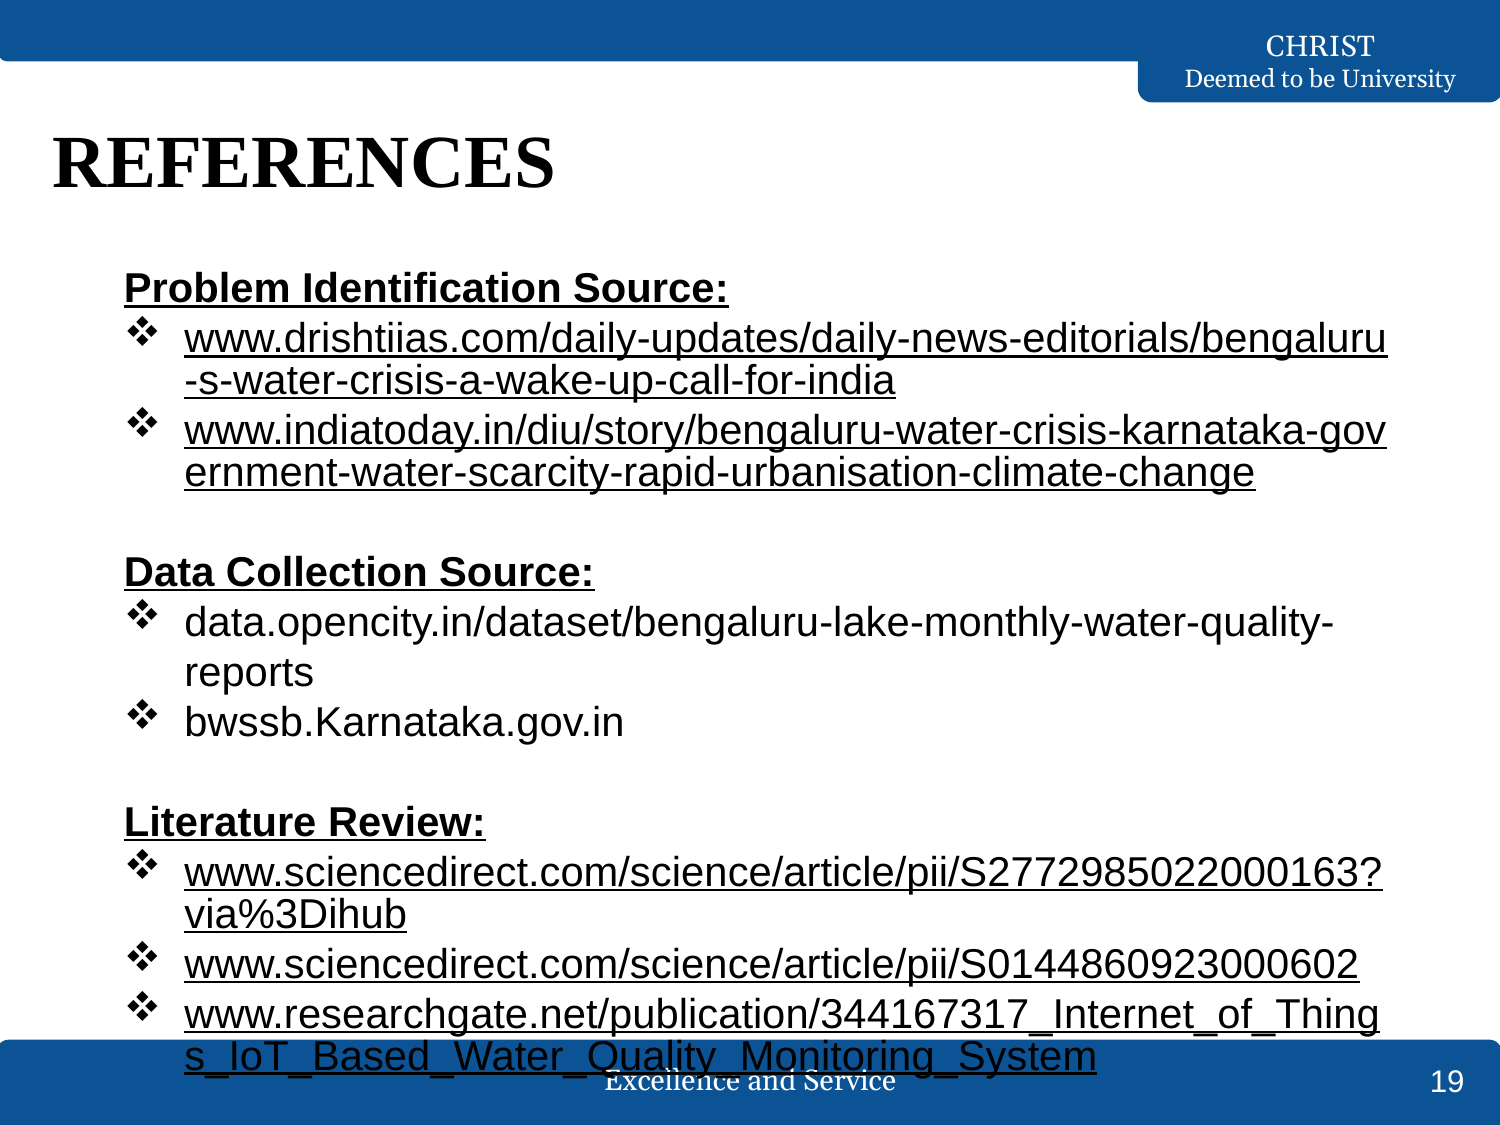

# REFERENCES
Problem Identification Source:
www.drishtiias.com/daily-updates/daily-news-editorials/bengaluru-s-water-crisis-a-wake-up-call-for-india
www.indiatoday.in/diu/story/bengaluru-water-crisis-karnataka-government-water-scarcity-rapid-urbanisation-climate-change

Data Collection Source:
data.opencity.in/dataset/bengaluru-lake-monthly-water-quality-reports
bwssb.Karnataka.gov.in

Literature Review:
www.sciencedirect.com/science/article/pii/S2772985022000163?via%3Dihub
www.sciencedirect.com/science/article/pii/S0144860923000602
www.researchgate.net/publication/344167317_Internet_of_Things_IoT_Based_Water_Quality_Monitoring_System

19